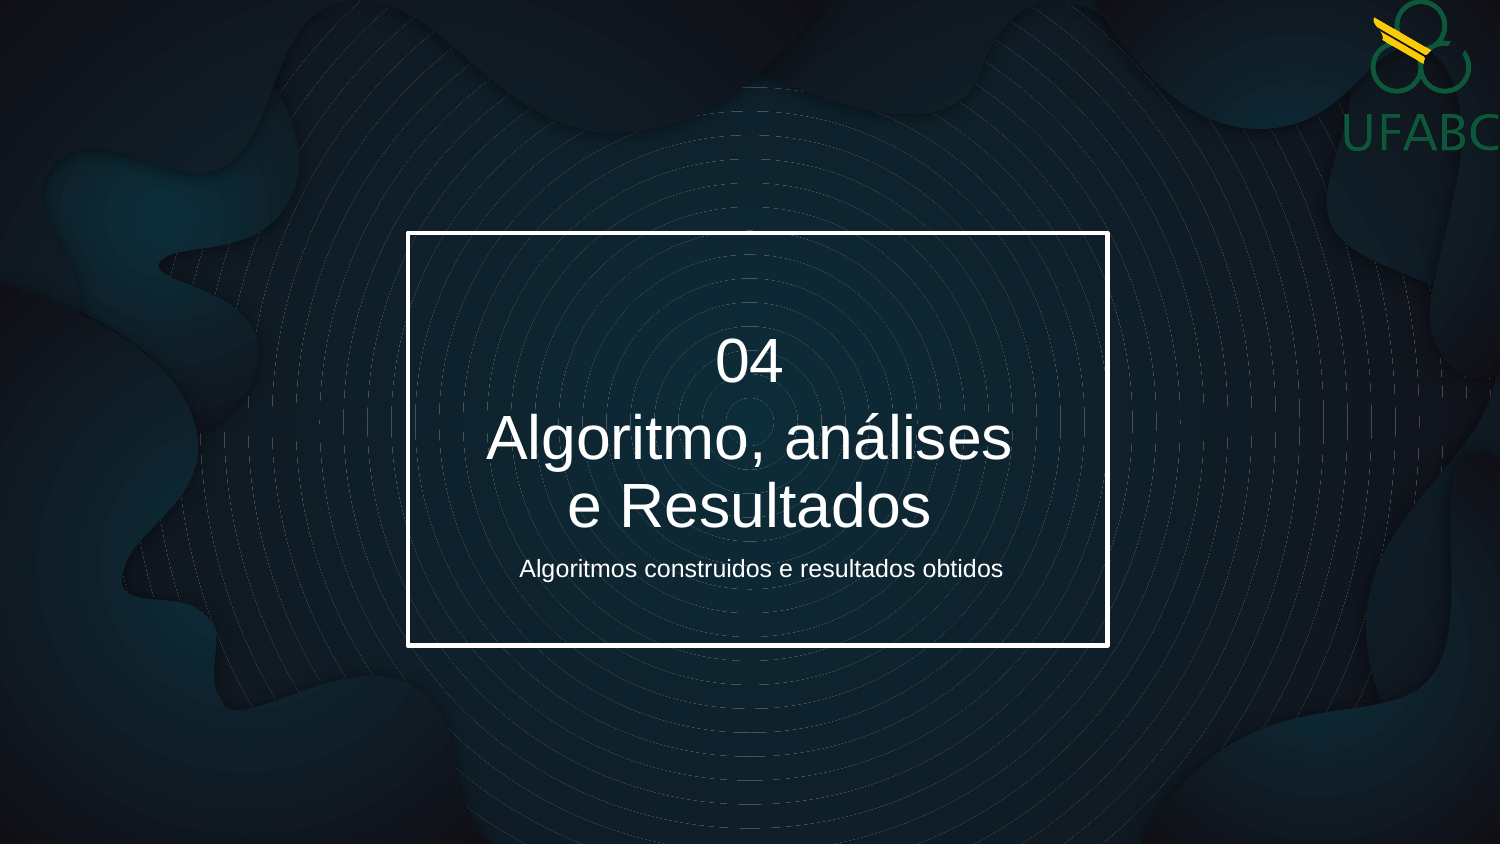

04
# Algoritmo, análises e Resultados
Algoritmos construidos e resultados obtidos